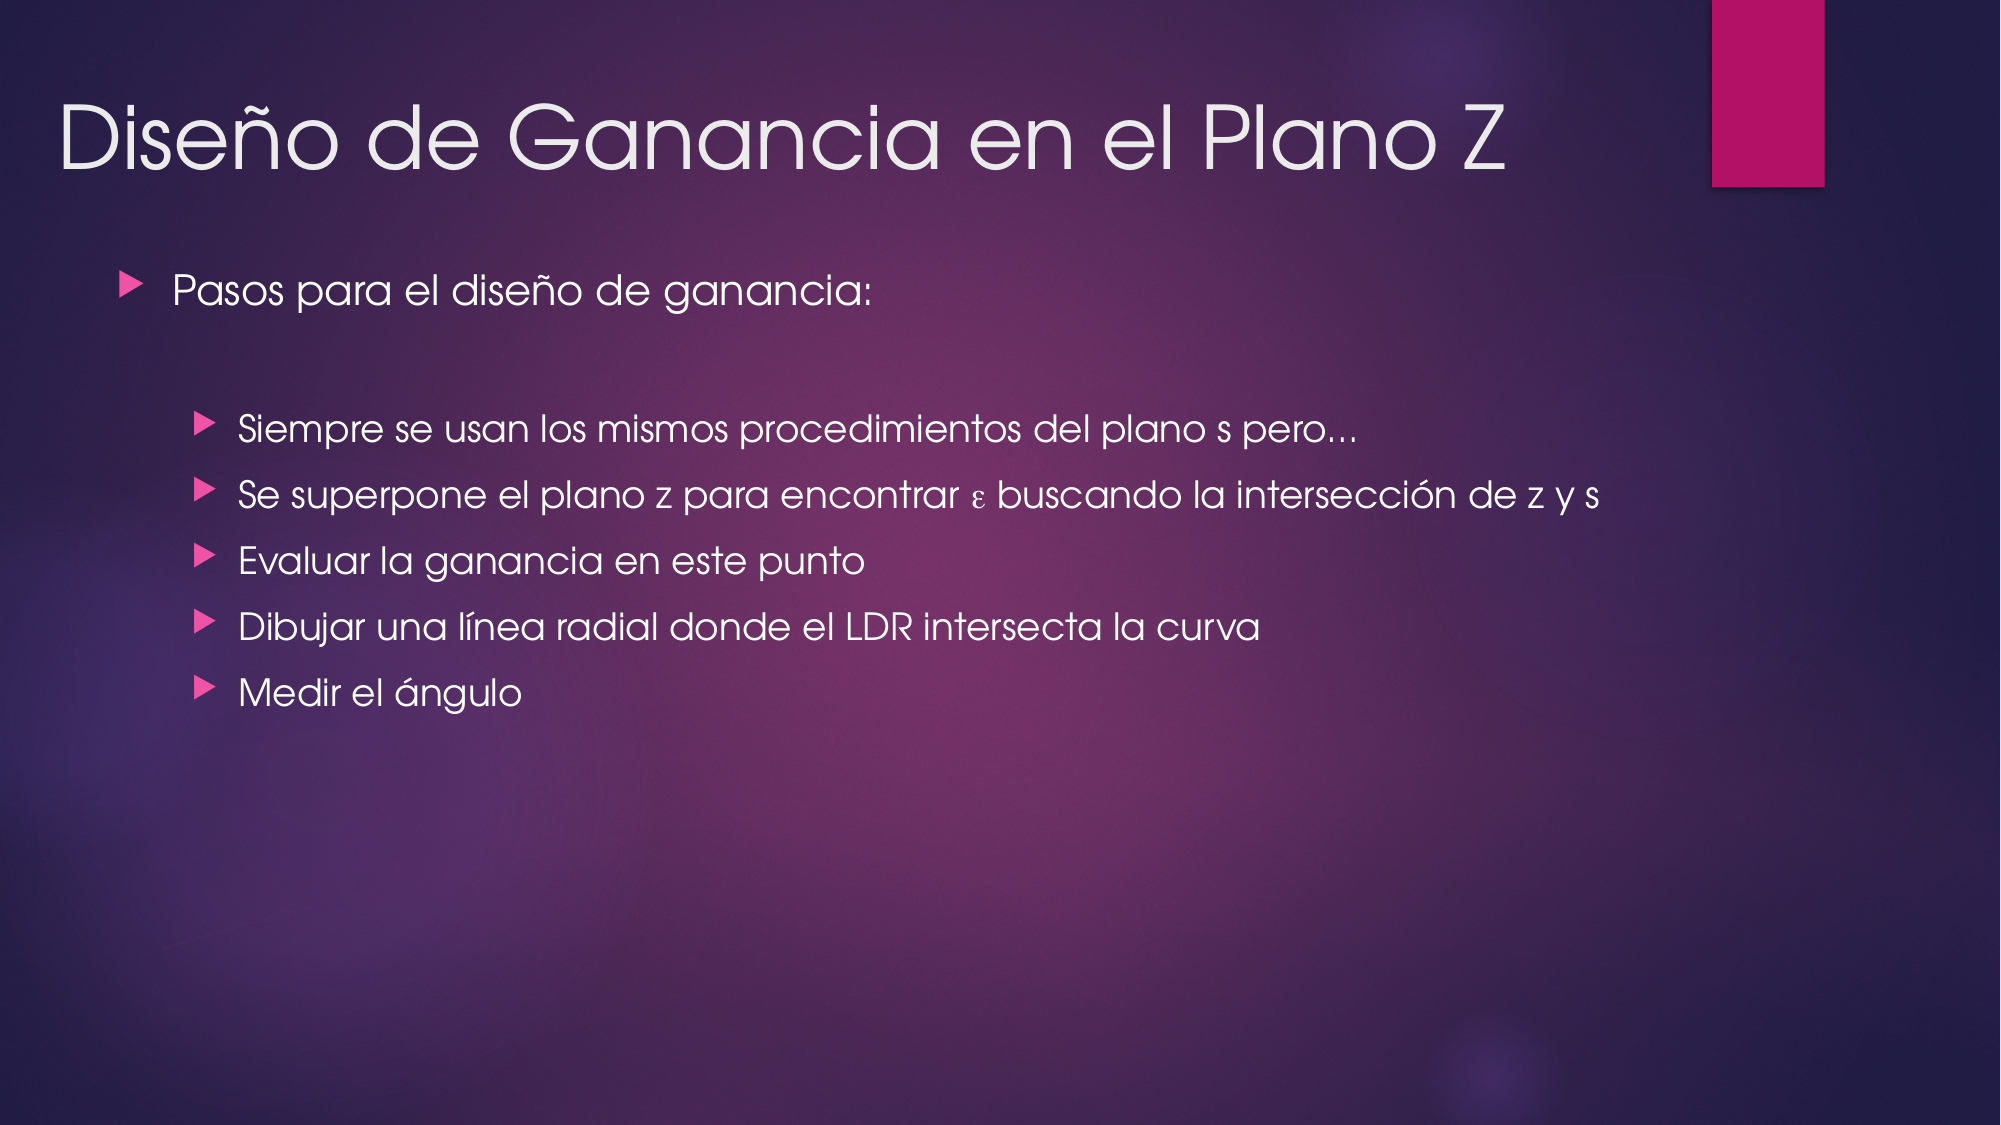

# Diseño de Ganancia en el Plano Z
Pasos para el diseño de ganancia:

Siempre se usan los mismos procedimientos del plano s pero…
Se superpone el plano z para encontrar ε buscando la intersección de z y s
Evaluar la ganancia en este punto
Dibujar una línea radial donde el LDR intersecta la curva
Medir el ángulo